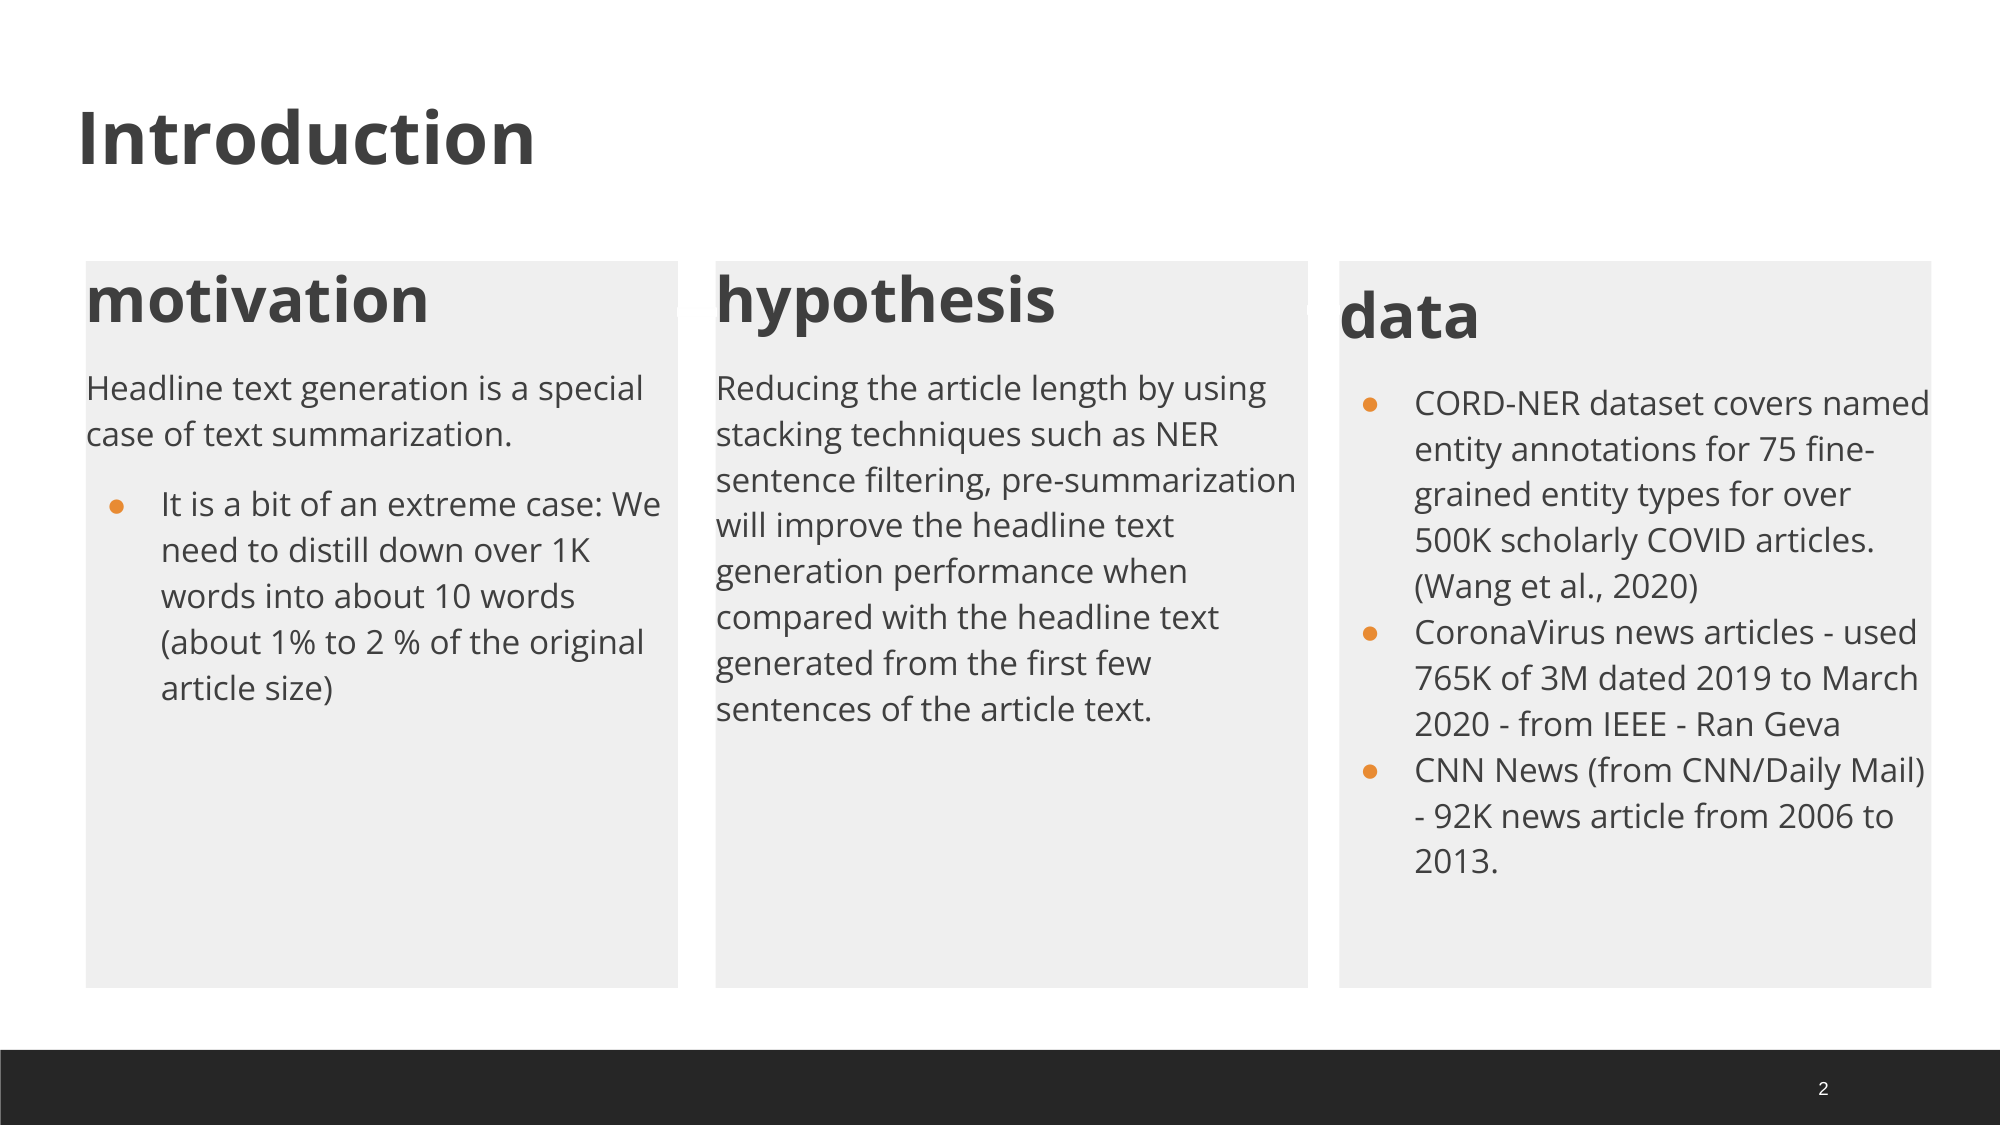

# Introduction
motivation
Headline text generation is a special case of text summarization.
It is a bit of an extreme case: We need to distill down over 1K words into about 10 words (about 1% to 2 % of the original article size)

hypothesis
Reducing the article length by using stacking techniques such as NER sentence filtering, pre-summarization will improve the headline text generation performance when compared with the headline text generated from the first few sentences of the article text.

data
CORD-NER dataset covers named entity annotations for 75 fine-grained entity types for over 500K scholarly COVID articles. (Wang et al., 2020)
CoronaVirus news articles - used 765K of 3M dated 2019 to March 2020 - from IEEE - Ran Geva
CNN News (from CNN/Daily Mail) - 92K news article from 2006 to 2013.

2